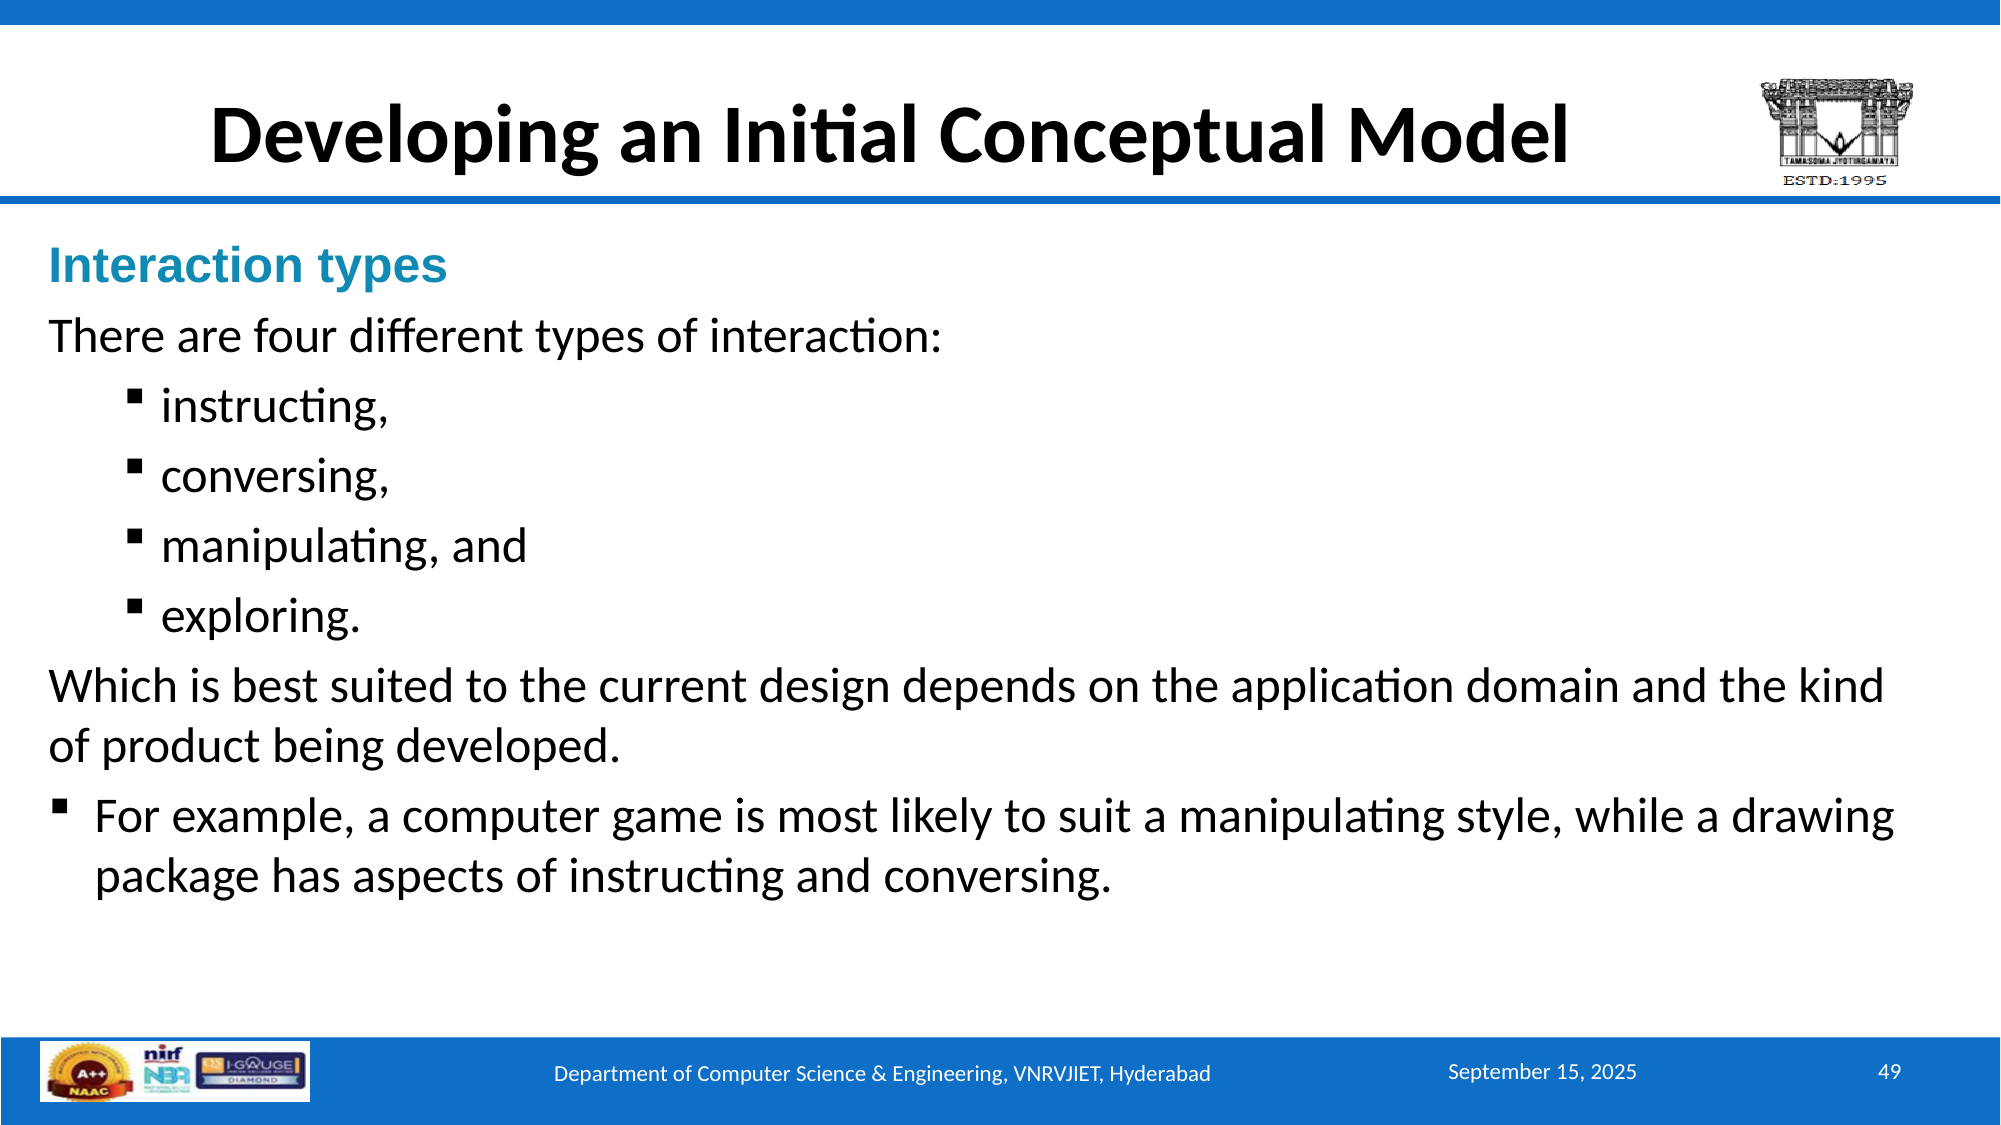

# Developing an Initial Conceptual Model
Interaction types
There are four different types of interaction:
instructing,
conversing,
manipulating, and
exploring.
Which is best suited to the current design depends on the application domain and the kind of product being developed.
For example, a computer game is most likely to suit a manipulating style, while a drawing package has aspects of instructing and conversing.
September 15, 2025
49
Department of Computer Science & Engineering, VNRVJIET, Hyderabad